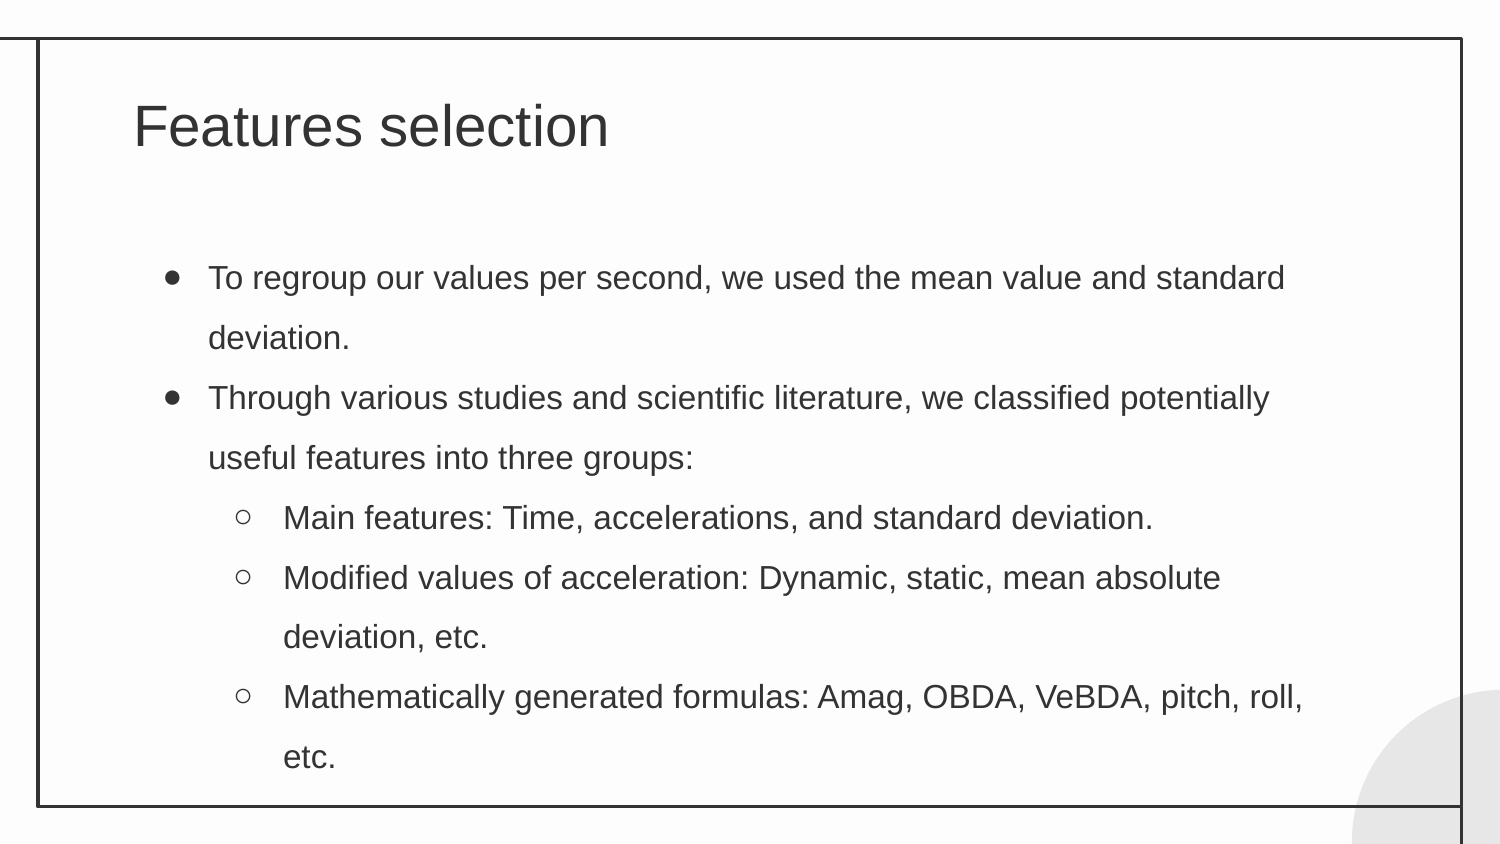

# Features selection
To regroup our values per second, we used the mean value and standard deviation.
Through various studies and scientific literature, we classified potentially useful features into three groups:
Main features: Time, accelerations, and standard deviation.
Modified values of acceleration: Dynamic, static, mean absolute deviation, etc.
Mathematically generated formulas: Amag, OBDA, VeBDA, pitch, roll, etc.